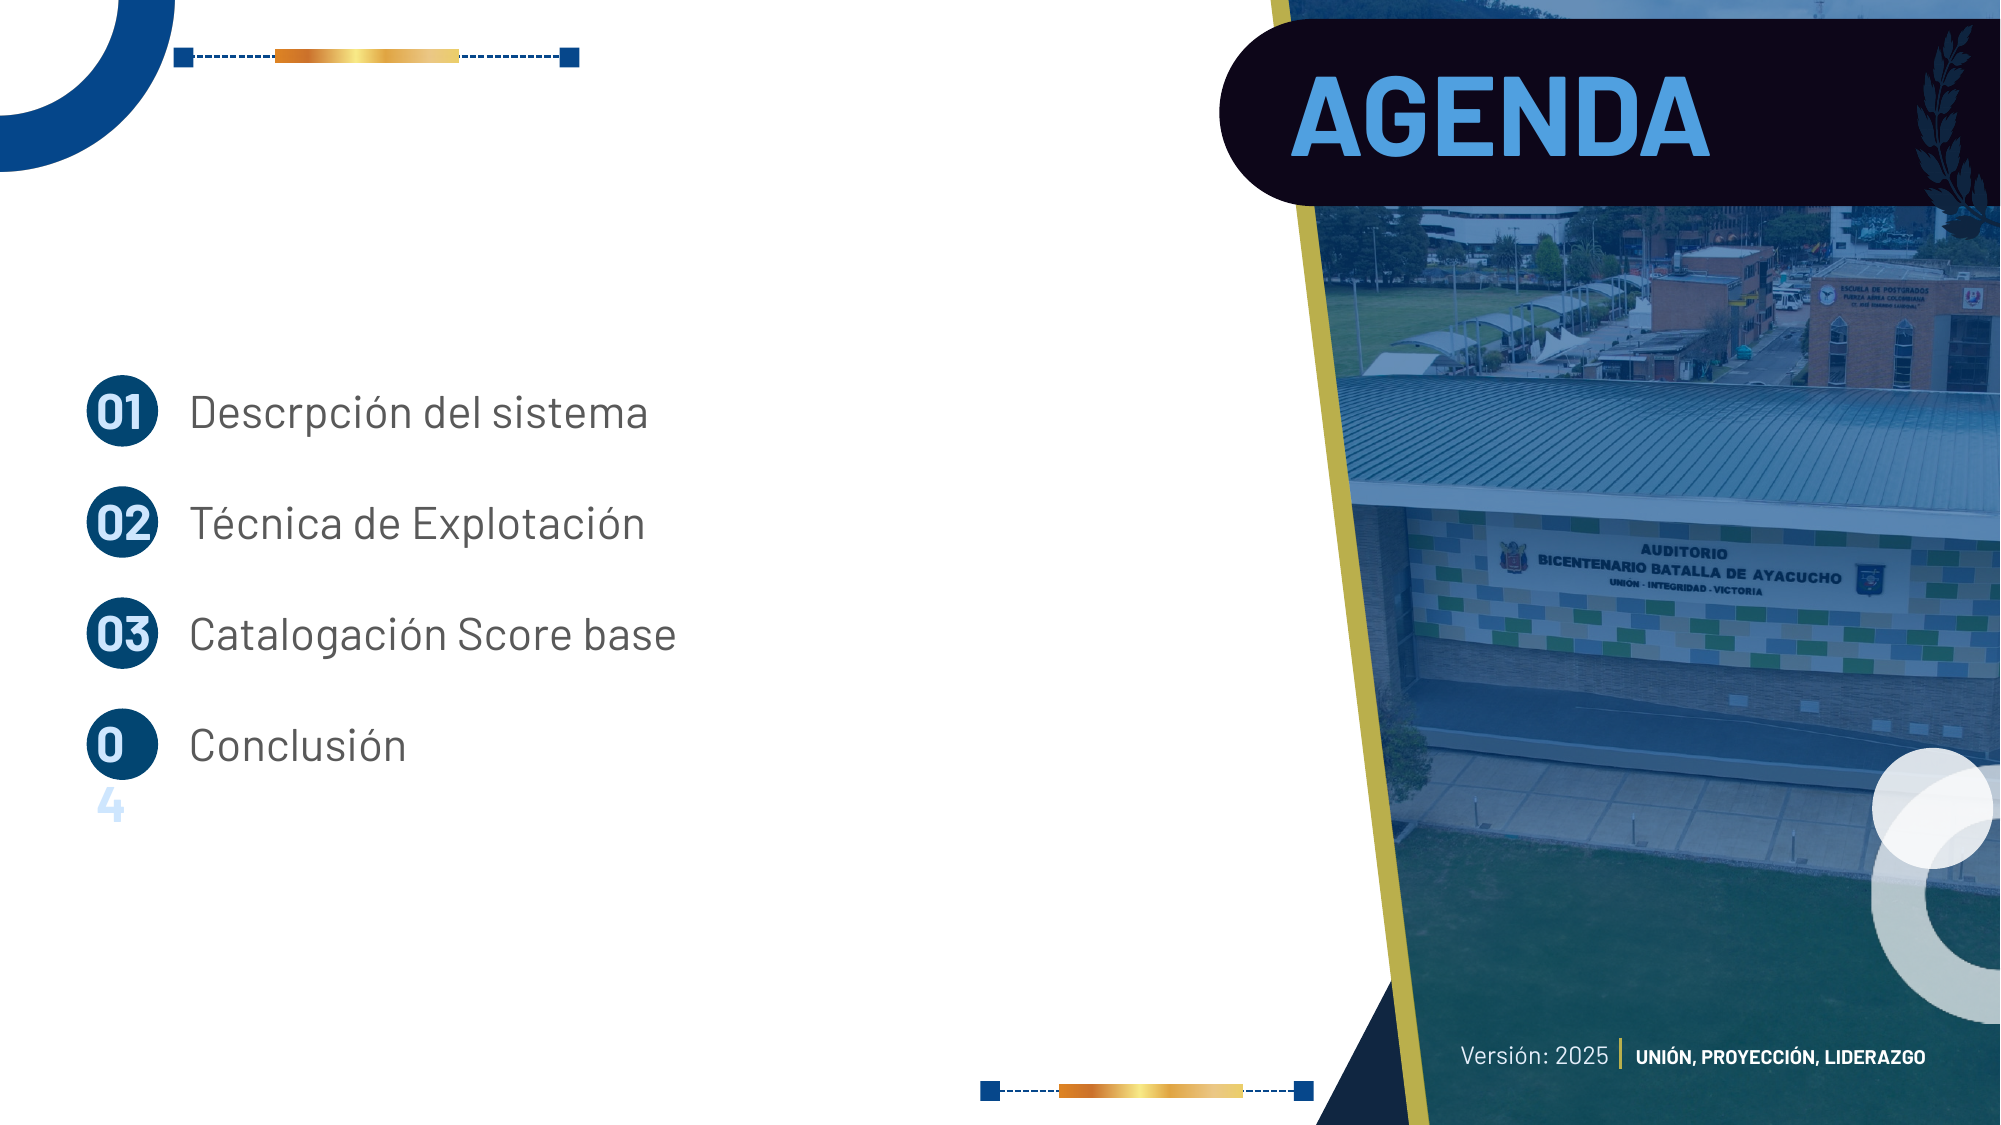

AGENDA
01

Descrpción del sistema
02

Técnica de Explotación
03

Catalogación Score base
04

Conclusión